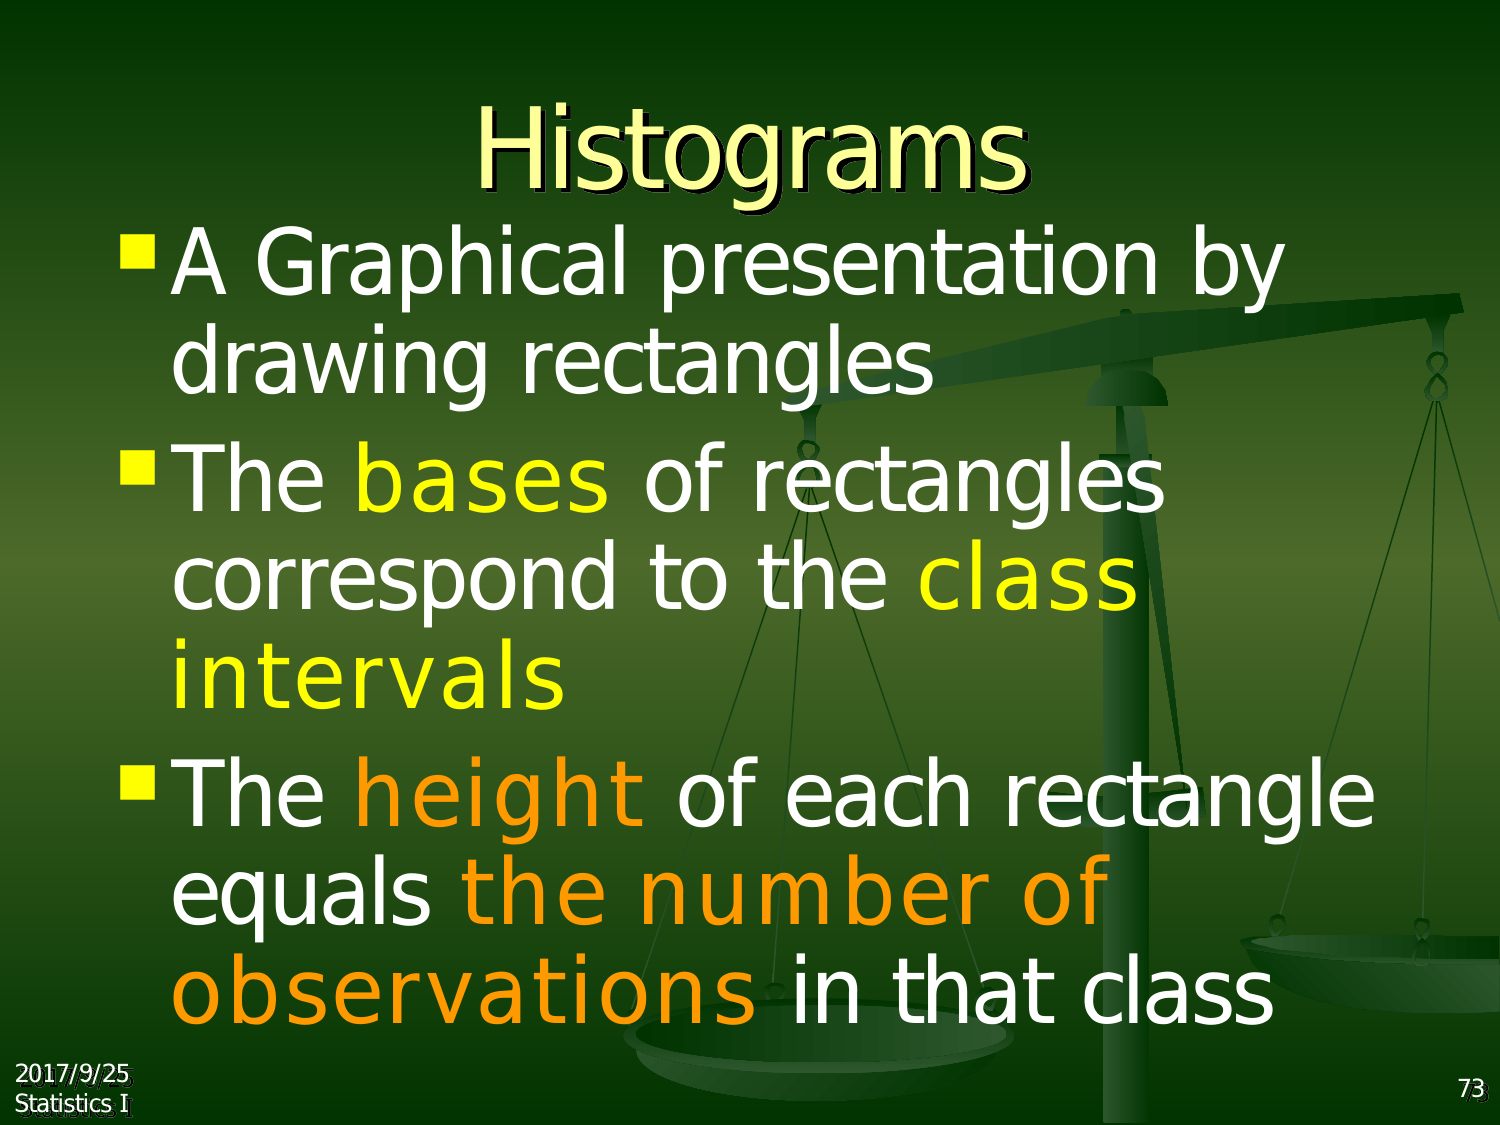

# Histograms
A Graphical presentation by drawing rectangles
The bases of rectangles correspond to the class intervals
The height of each rectangle equals the number of observations in that class
2017/9/25
Statistics I
73